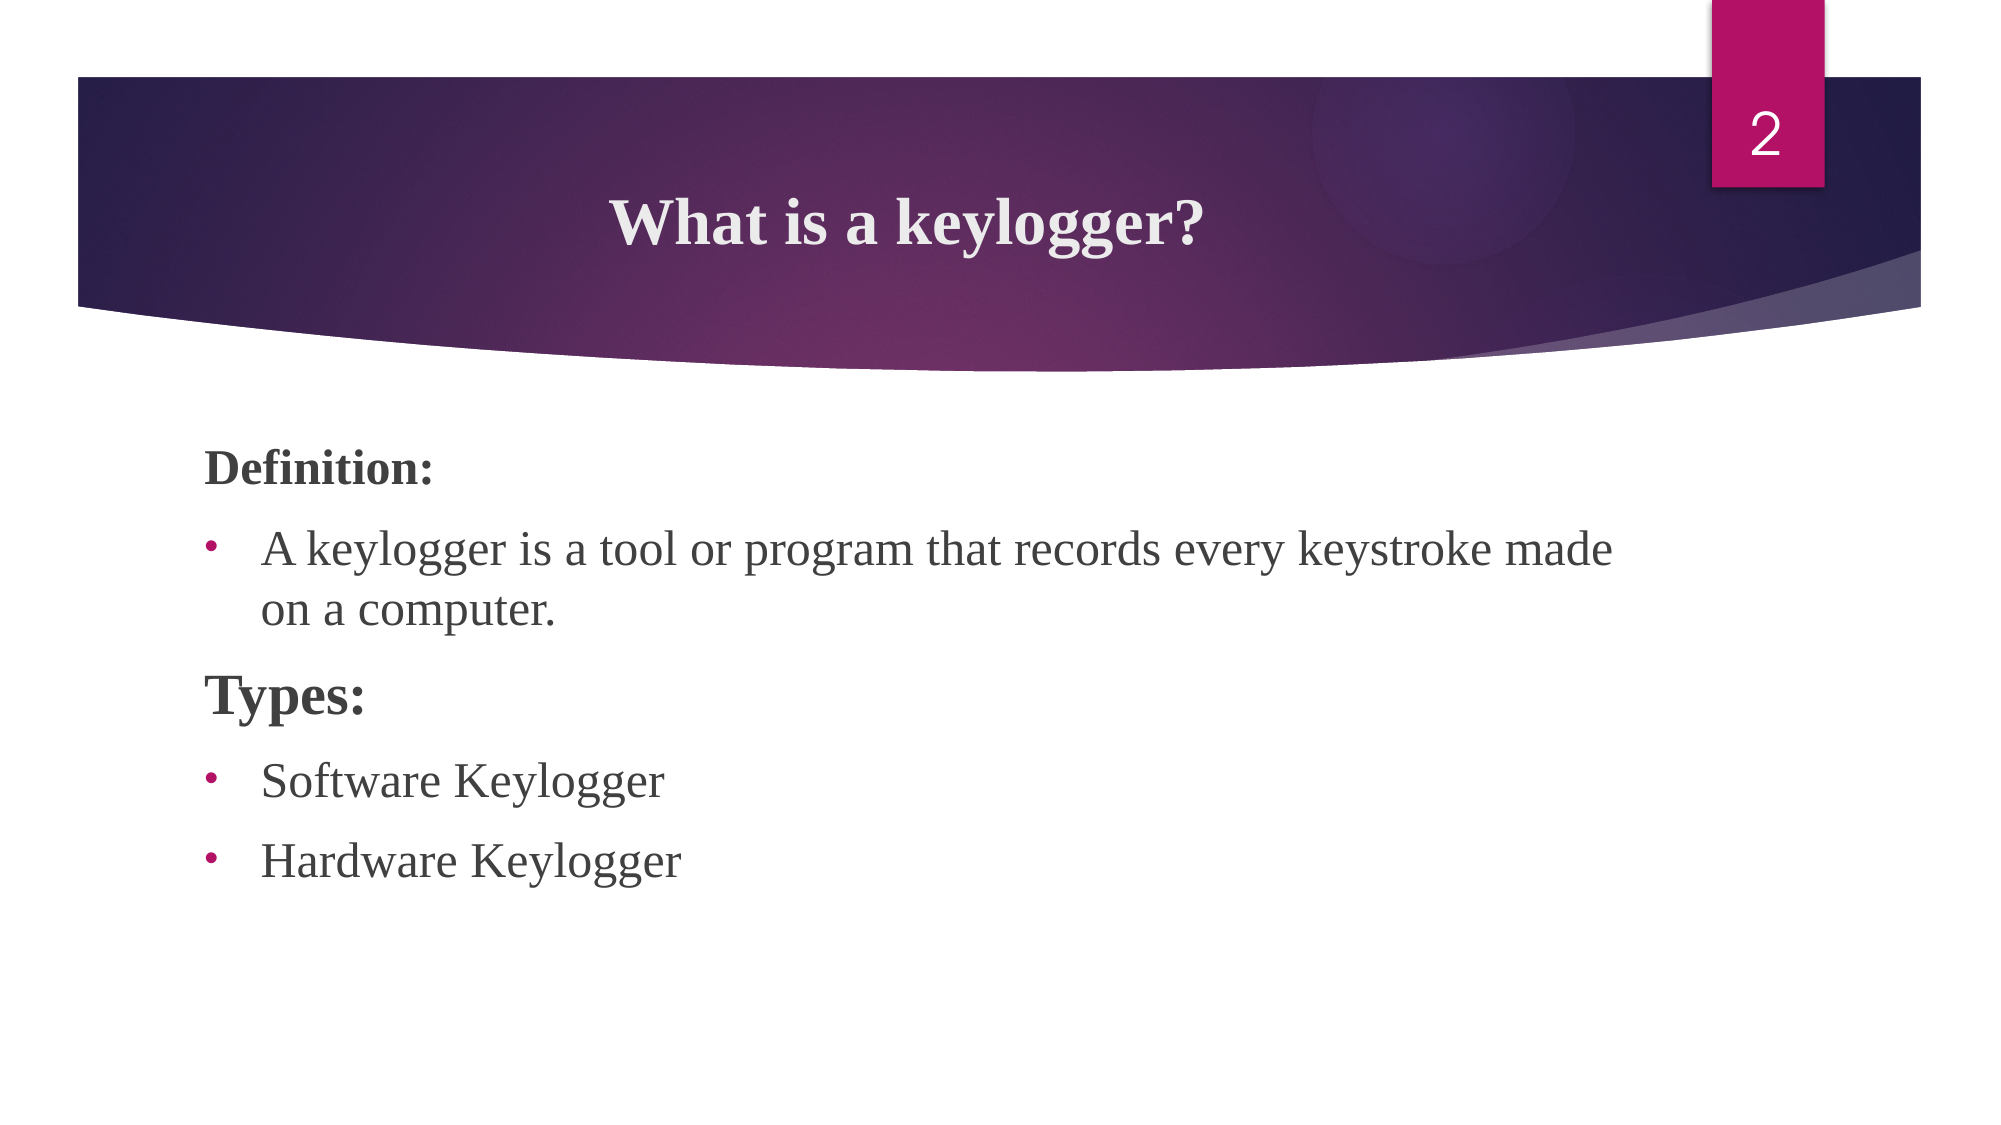

2
# What is a keylogger?
Definition:
A keylogger is a tool or program that records every keystroke made on a computer.
Types:
Software Keylogger
Hardware Keylogger